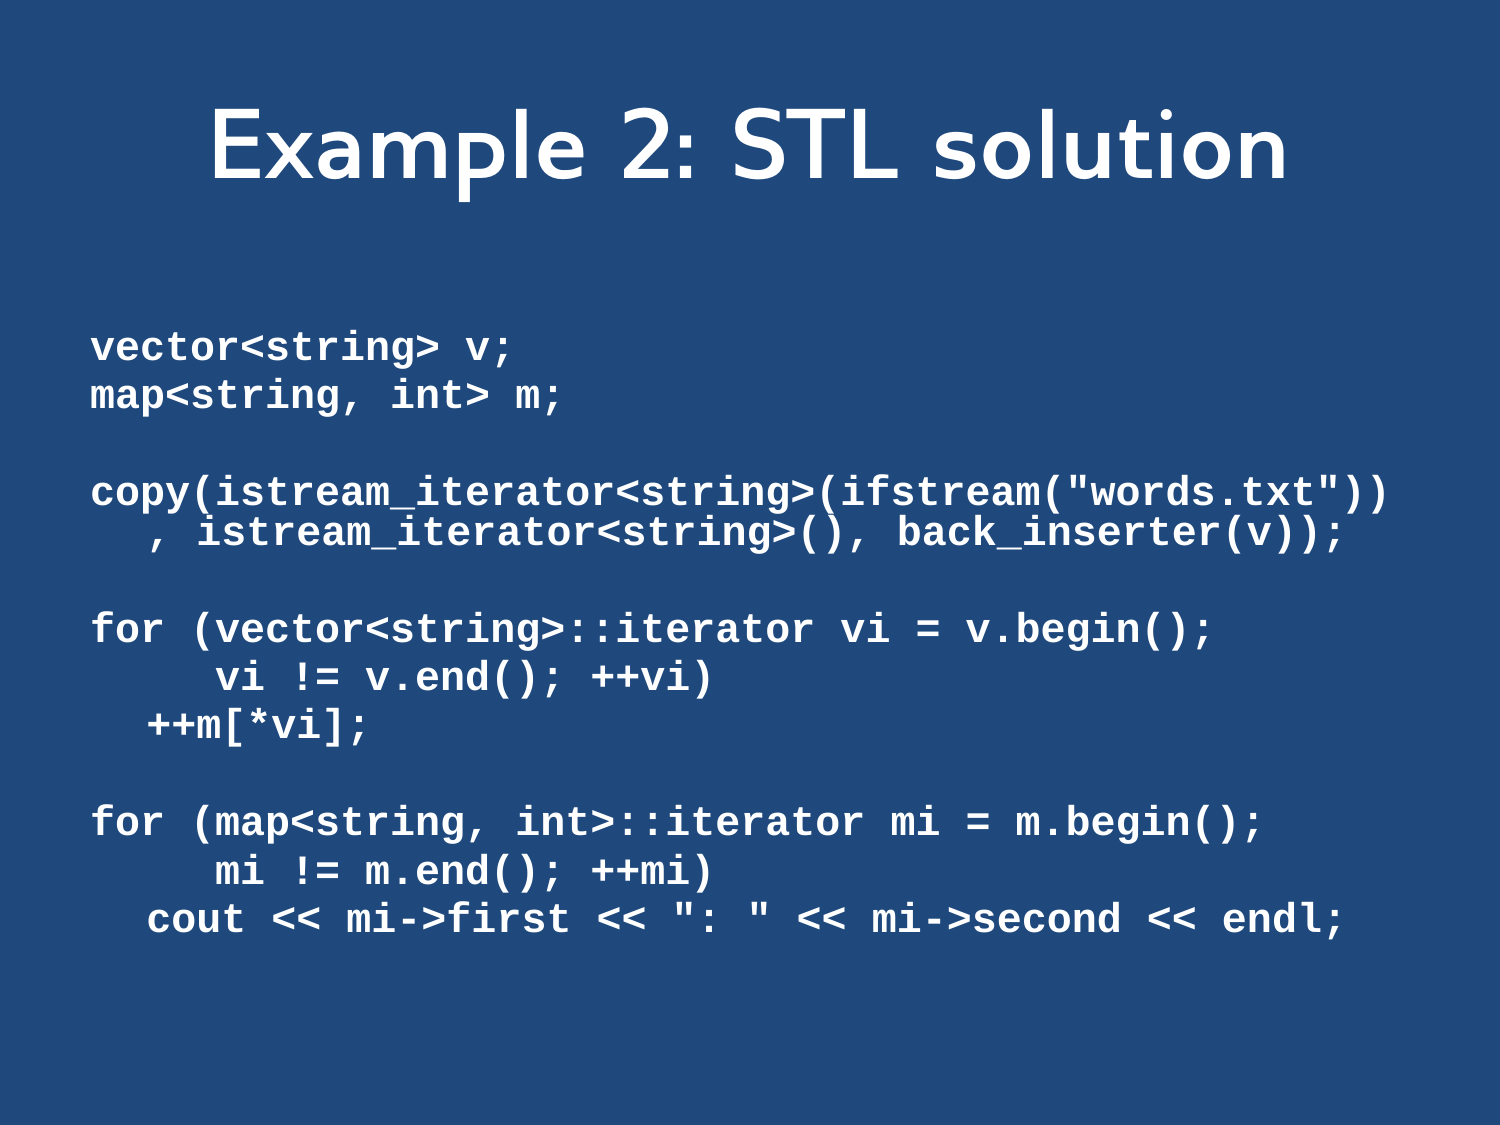

# Example 2: STL solution

vector<string> v;
map<string, int> m;

copy(istream_iterator<string>(ifstream("words.txt")), istream_iterator<string>(), back_inserter(v));

for (vector<string>::iterator vi = v.begin();
     vi != v.end(); ++vi)
	++m[*vi];

for (map<string, int>::iterator mi = m.begin();
     mi != m.end(); ++mi)
	cout << mi->first << ": " << mi->second << endl;